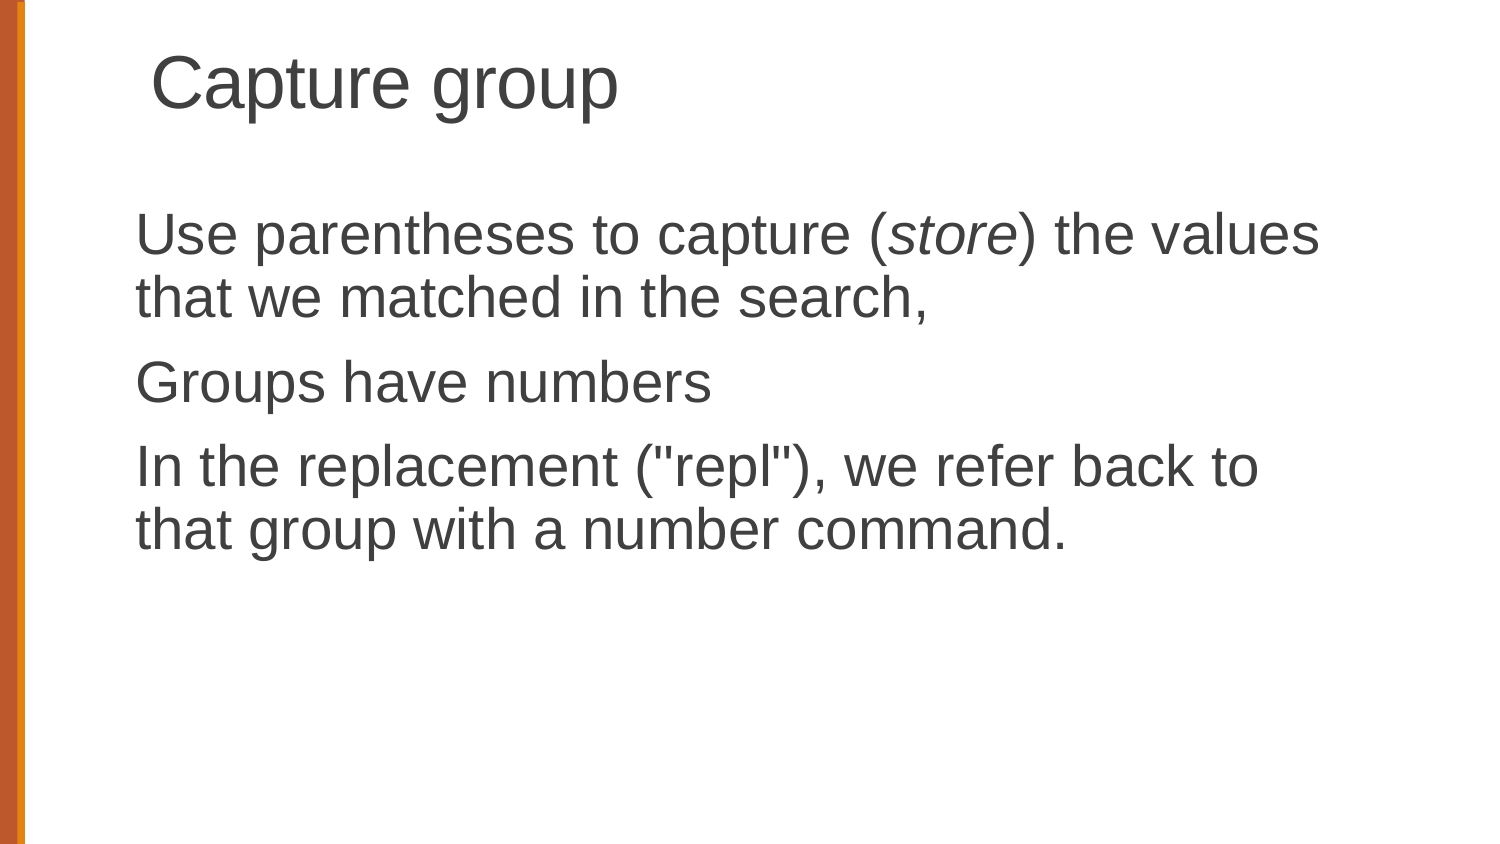

# Capture group
Use parentheses to capture (store) the values that we matched in the search,
Groups have numbers
In the replacement ("repl"), we refer back to that group with a number command.